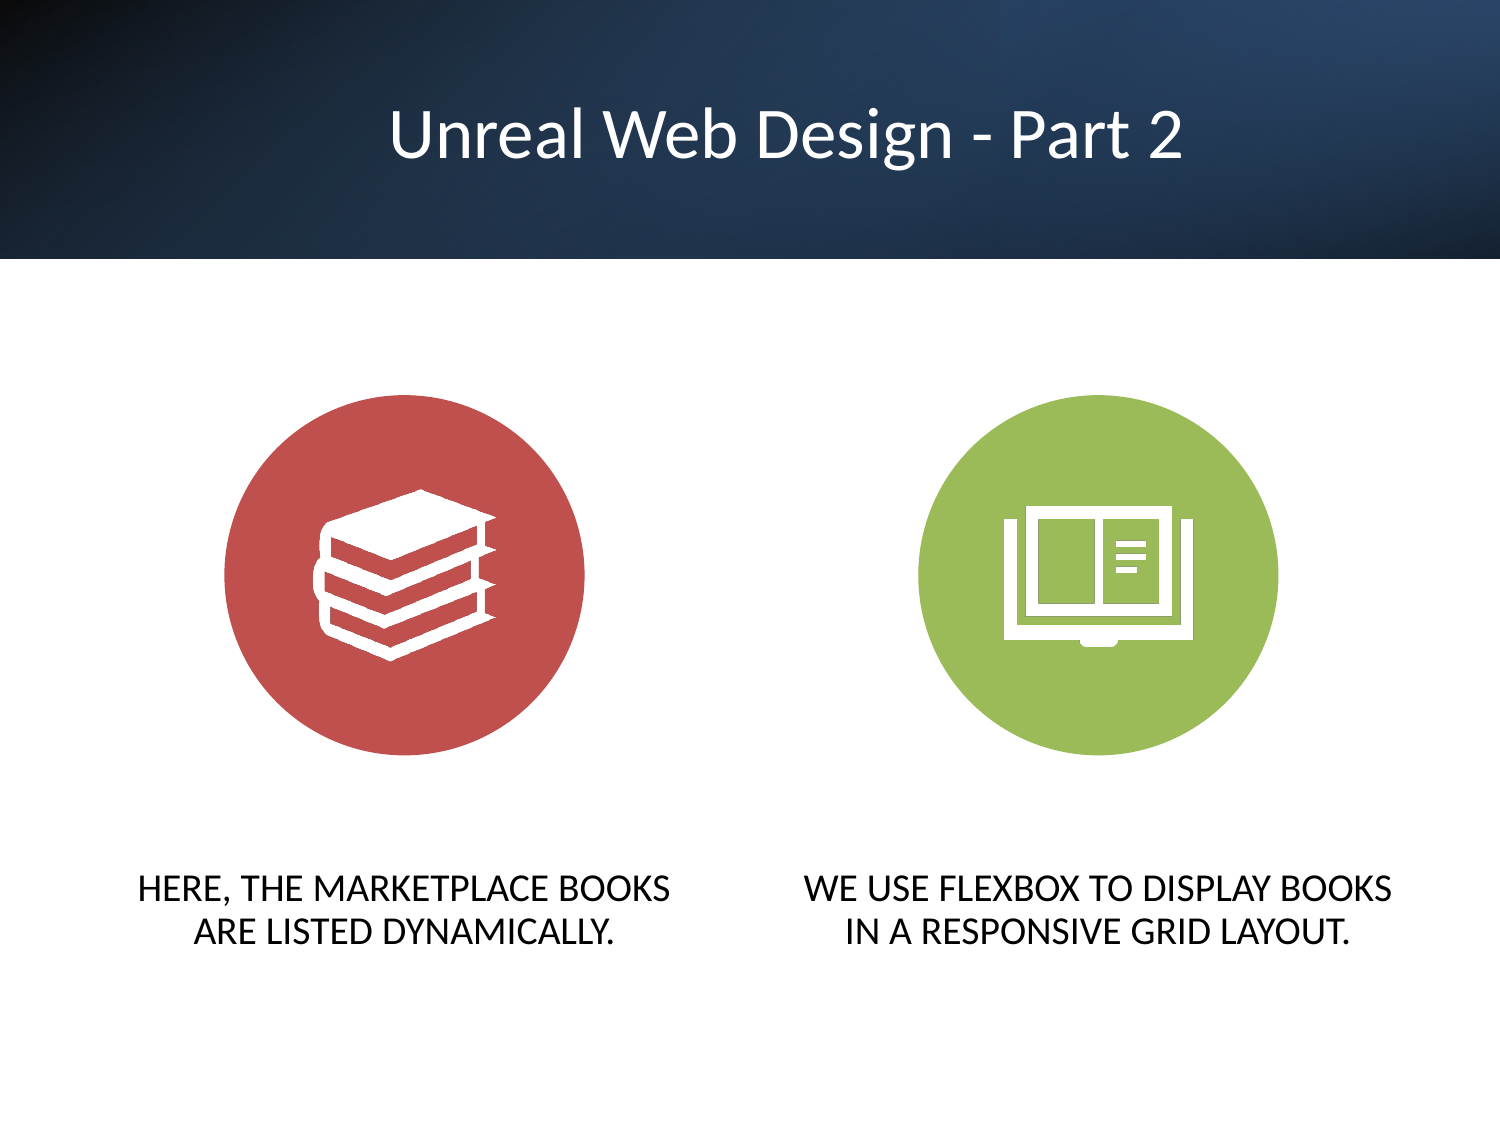

# Unreal Web Design - Part 2
Here, the marketplace books are listed dynamically.
We use flexbox to display books in a responsive grid layout.